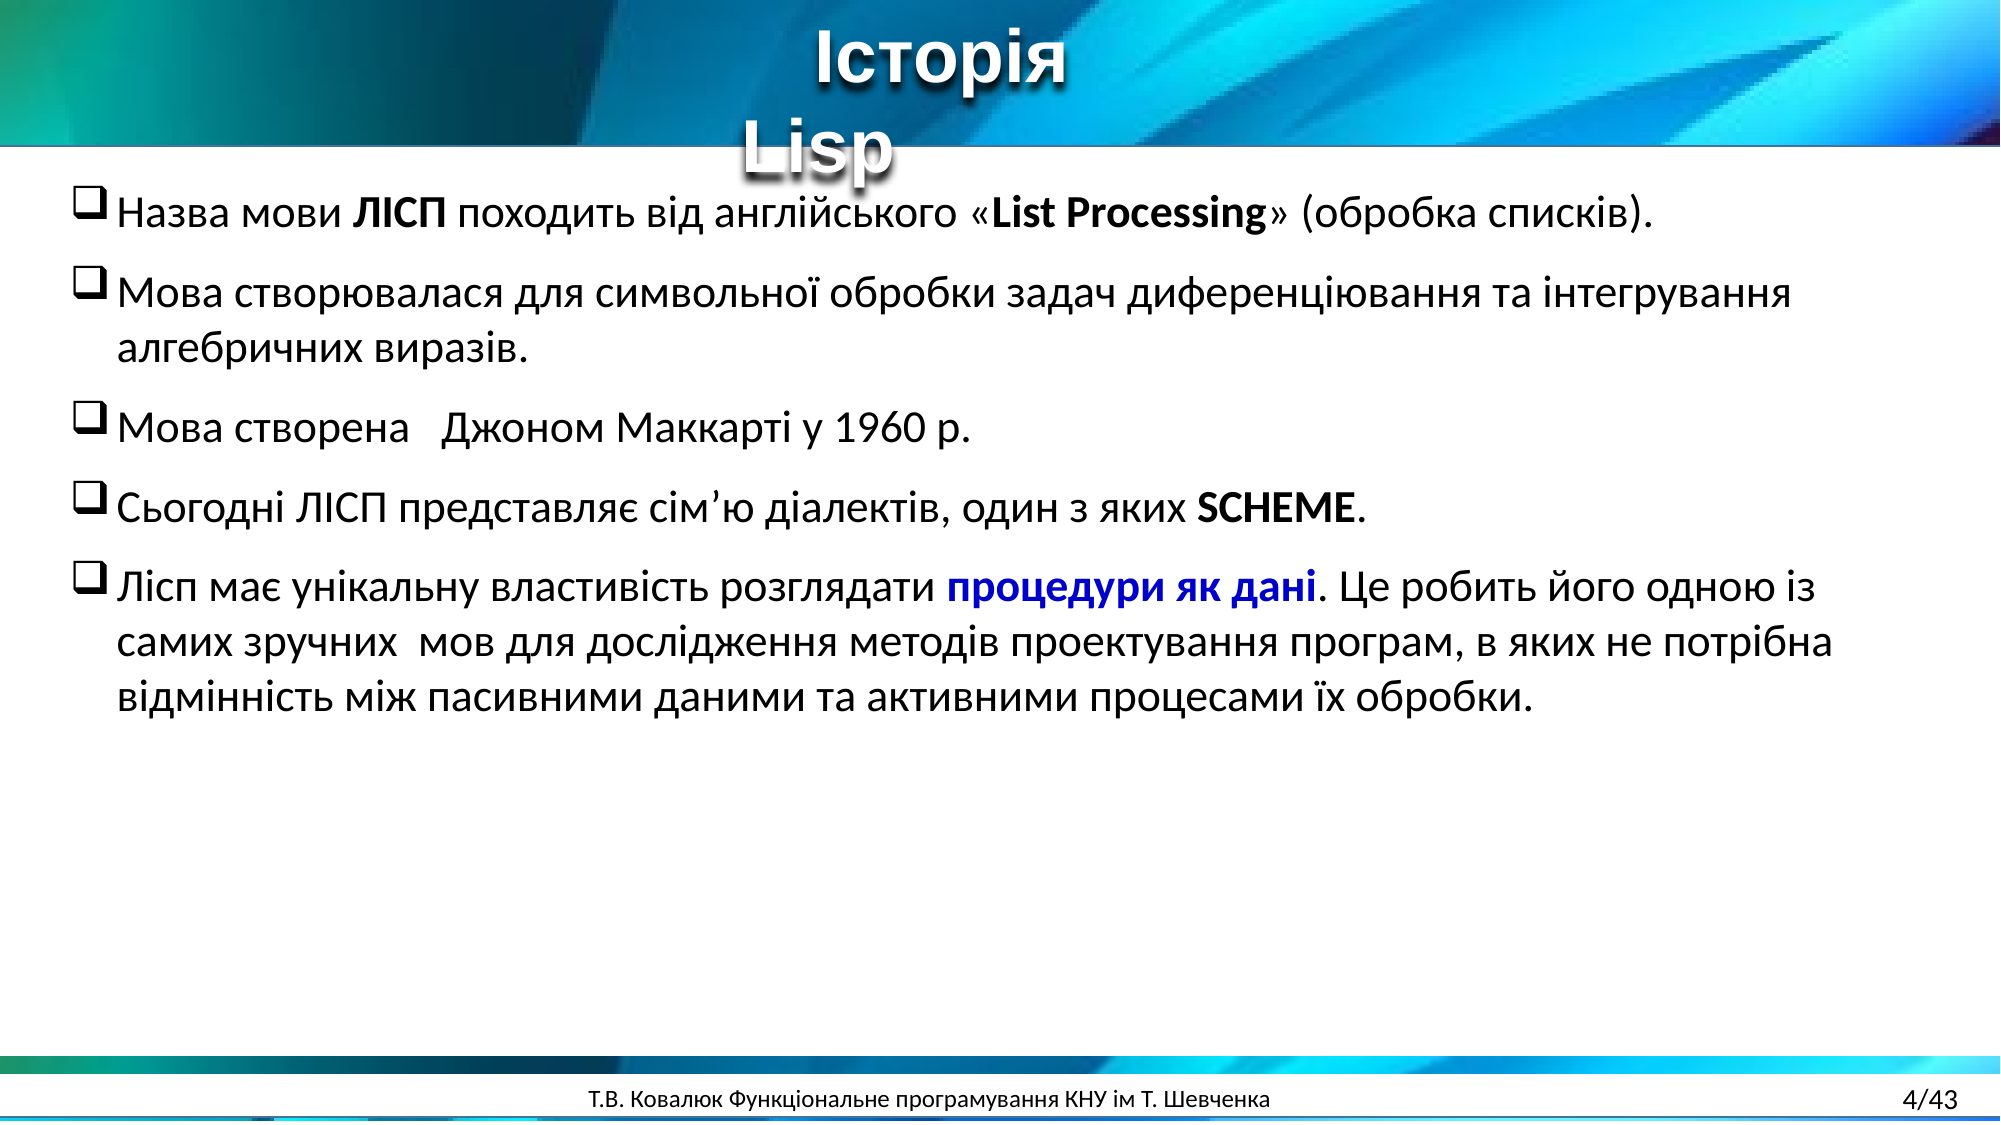

Історія  Lisp
Назва мови ЛІСП походить від англійського «Lіst Processing» (обробка списків).
Мова створювалася для символьної обробки задач диференціювання та інтегрування алгебричних виразів.
Мова створена   Джоном Маккарті у 1960 р.
Сьогодні ЛІСП представляє сім’ю діалектів, один з яких SCHEME.
Лісп має унікальну властивість розглядати процедури як дані. Це робить його одною із самих зручних  мов для дослідження методів проектування програм, в яких не потрібна відмінність між пасивними даними та активними процесами їх обробки.

4/43